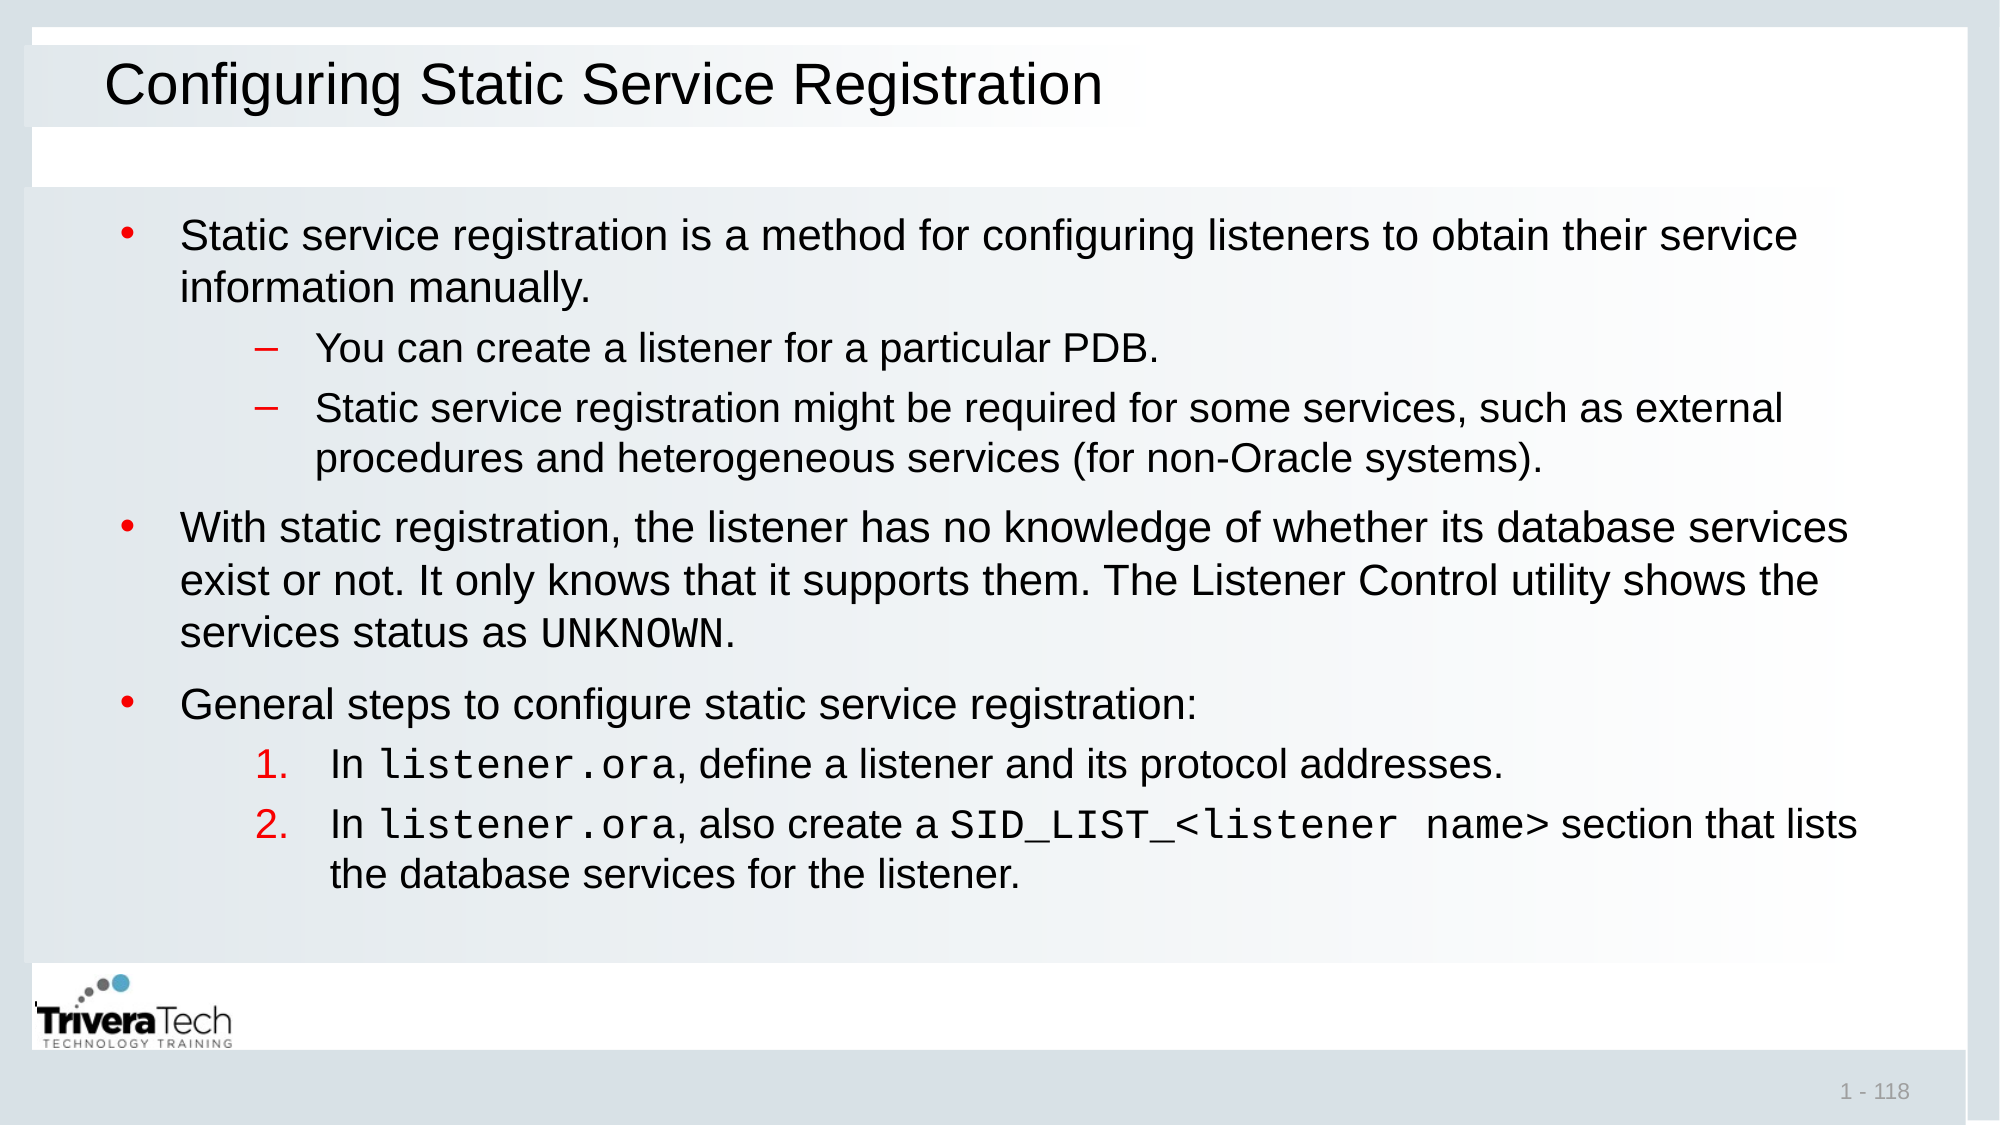

# Configuring Static Service Registration

Static service registration is a method for configuring listeners to obtain their service information manually.
You can create a listener for a particular PDB.
Static service registration might be required for some services, such as external procedures and heterogeneous services (for non-Oracle systems).
With static registration, the listener has no knowledge of whether its database services exist or not. It only knows that it supports them. The Listener Control utility shows the services status as UNKNOWN.
General steps to configure static service registration:
In listener.ora, define a listener and its protocol addresses.
In listener.ora, also create a SID_LIST_<listener name> section that lists the database services for the listener.